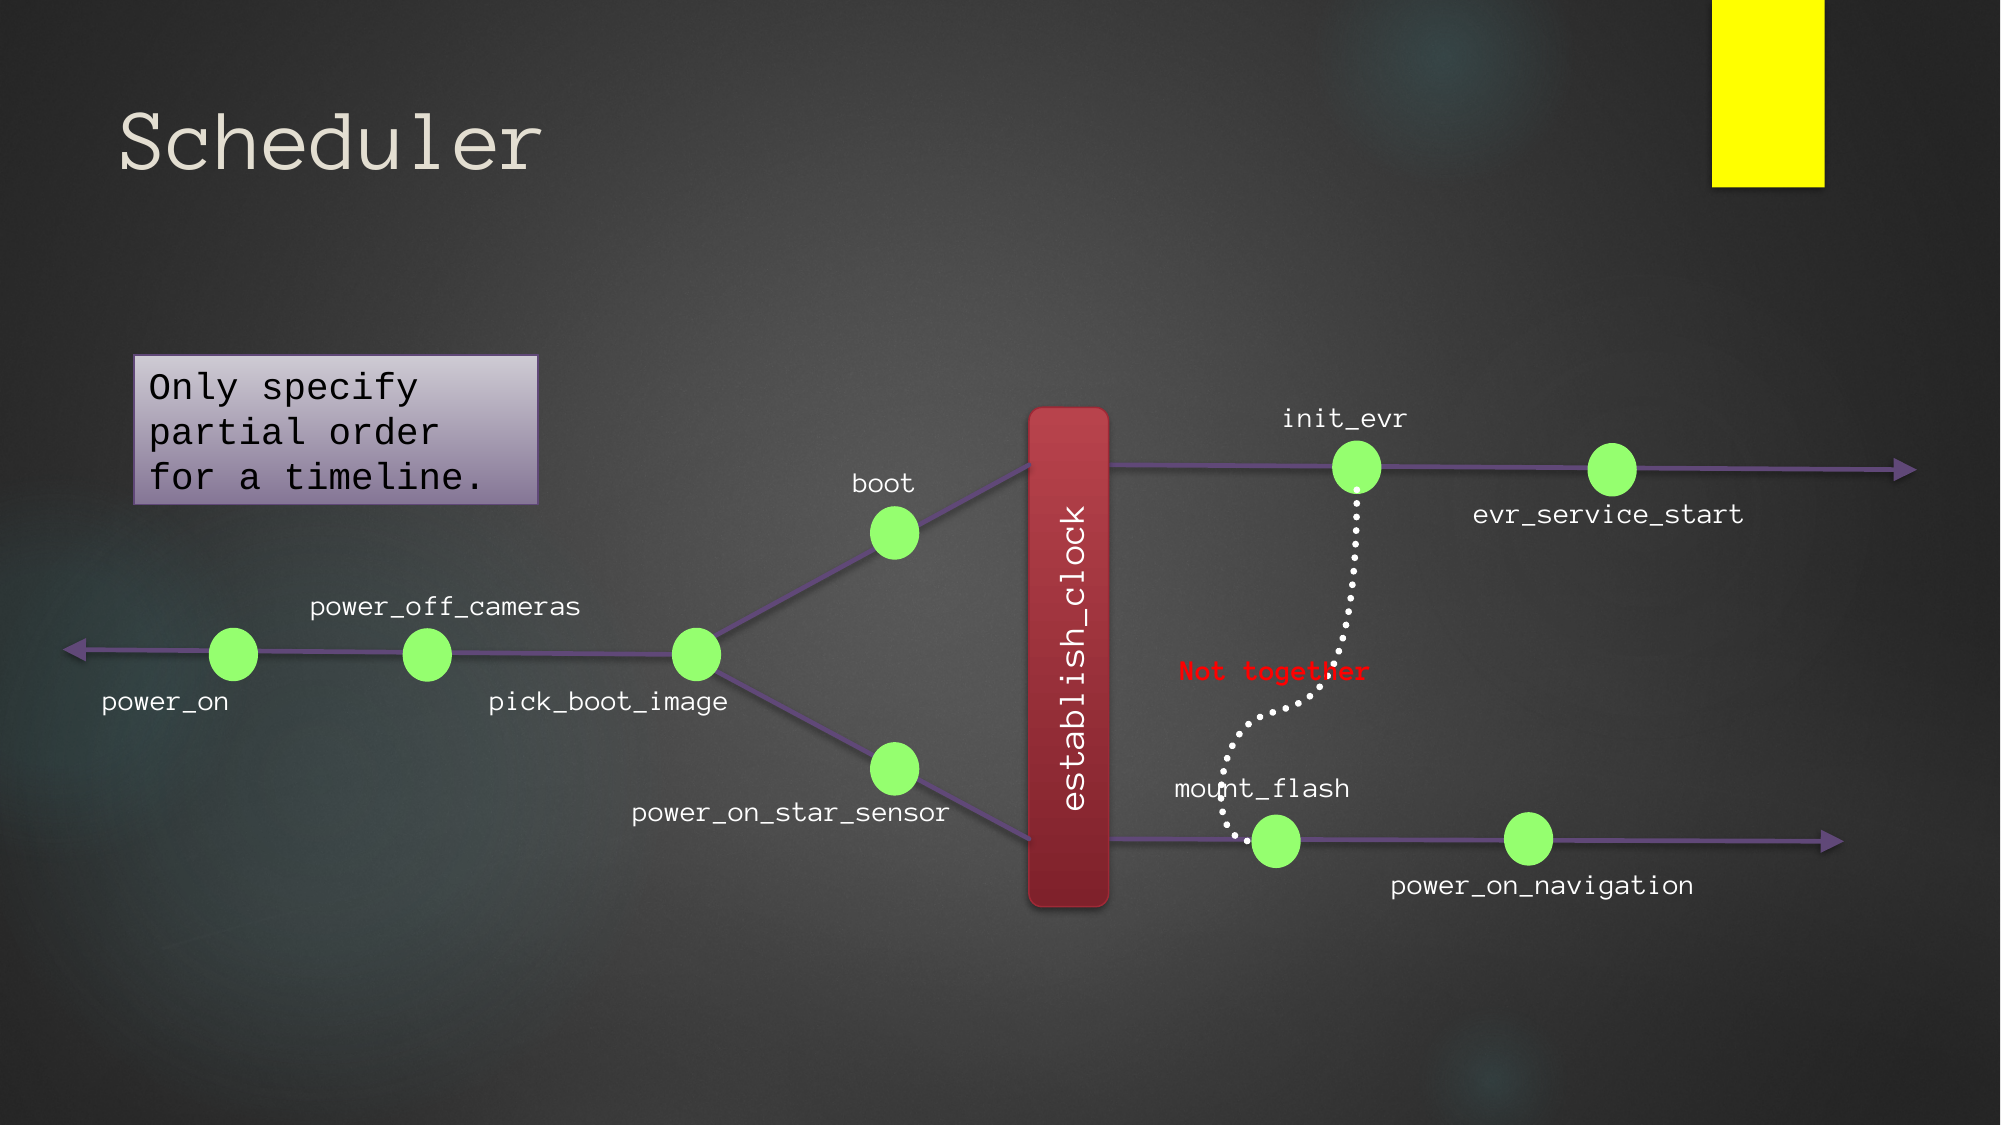

# Scheduler
Only specify partial order for a timeline.
init_evr
establish_clock

boot
evr_service_start

power_off_cameras

Not together
pick_boot_image
power_on

mount_flash
power_on_star_sensor

power_on_navigation